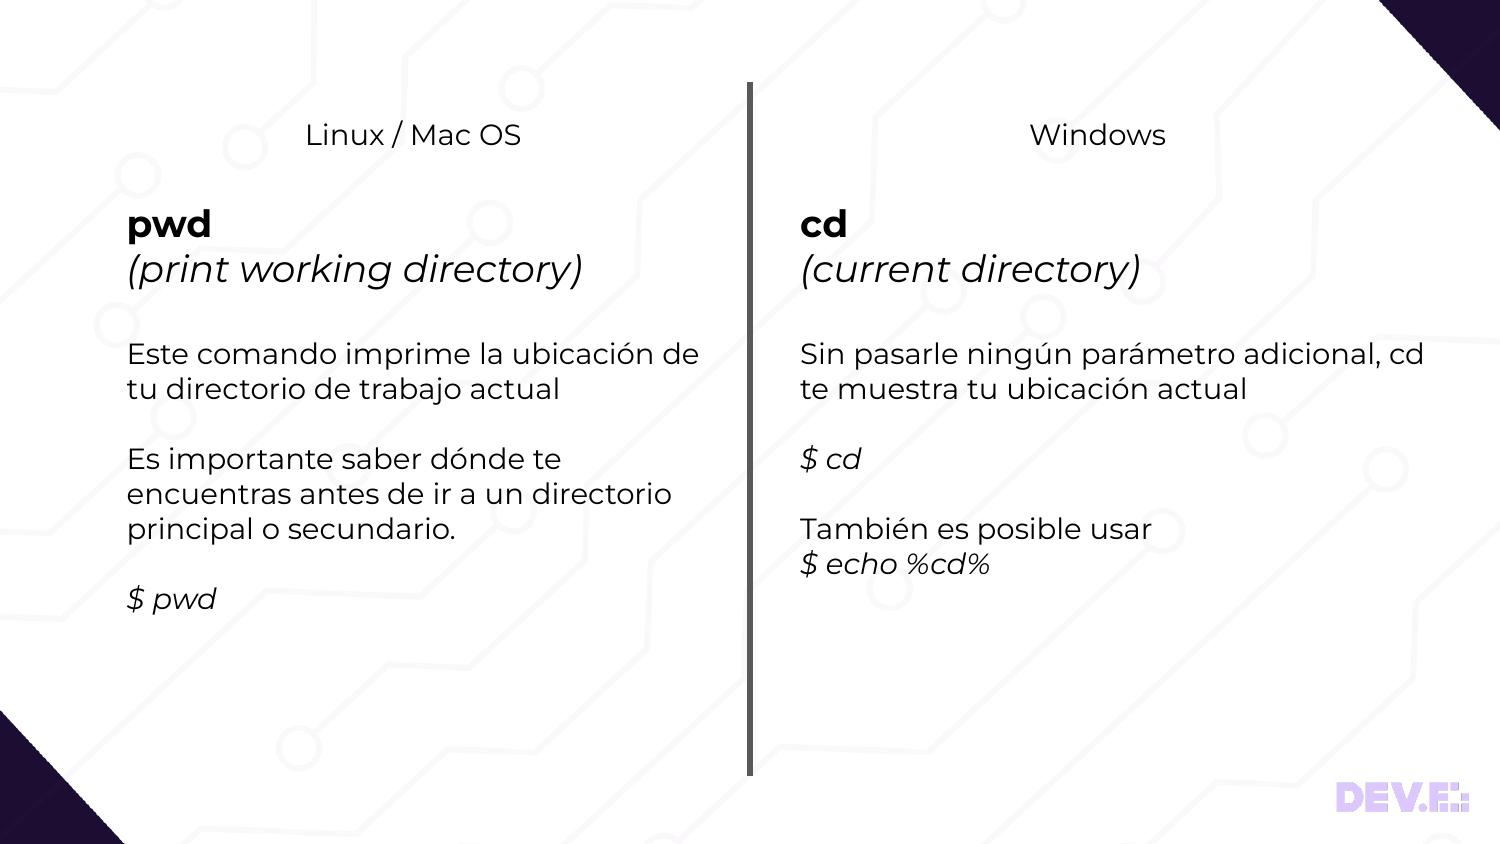

Linux / Mac OS
Windows
pwd
(print working directory)

Este comando imprime la ubicación de tu directorio de trabajo actual
Es importante saber dónde te encuentras antes de ir a un directorio principal o secundario.

$ pwd
cd
(current directory)

Sin pasarle ningún parámetro adicional, cd te muestra tu ubicación actual

$ cd
También es posible usar
$ echo %cd%